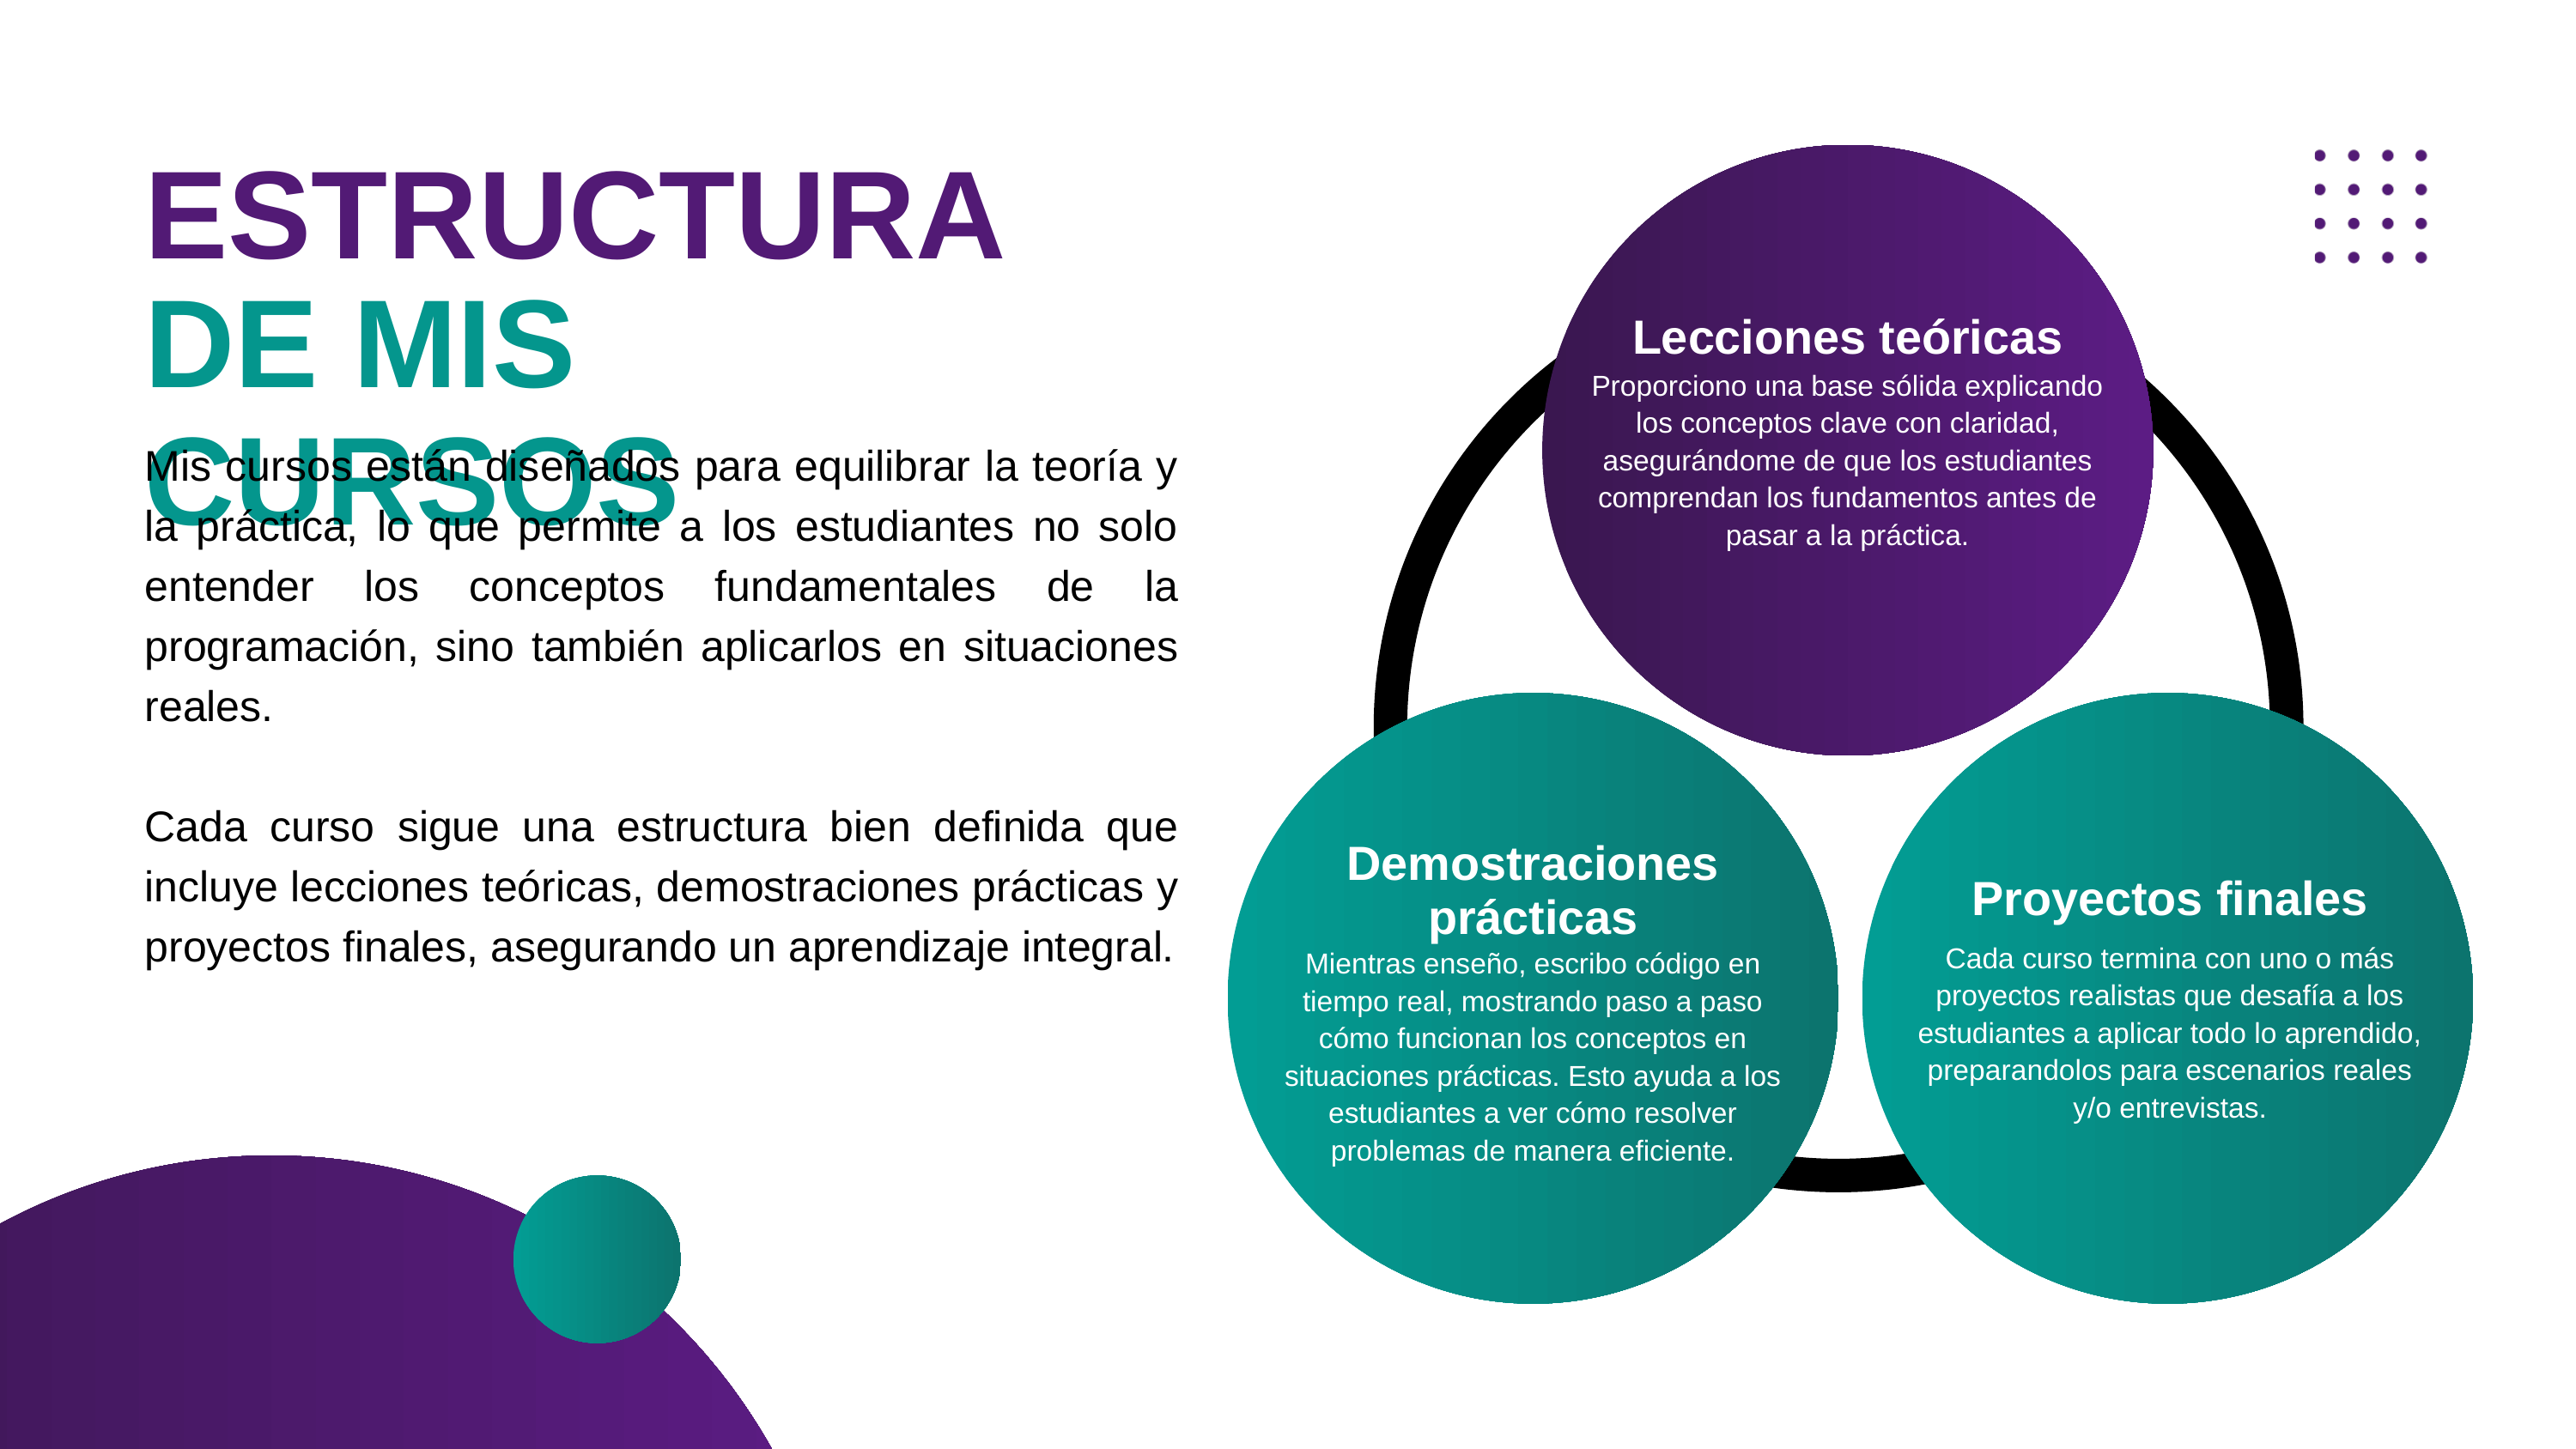

ESTRUCTURA
DE MIS CURSOS

Lecciones teóricas
Proporciono una base sólida explicando los conceptos clave con claridad, asegurándome de que los estudiantes comprendan los fundamentos antes de pasar a la práctica.
Mis cursos están diseñados para equilibrar la teoría y la práctica, lo que permite a los estudiantes no solo entender los conceptos fundamentales de la programación, sino también aplicarlos en situaciones reales.

Cada curso sigue una estructura bien definida que incluye lecciones teóricas, demostraciones prácticas y proyectos finales, asegurando un aprendizaje integral.

Demostraciones prácticas
Proyectos finales
Cada curso termina con uno o más proyectos realistas que desafía a los estudiantes a aplicar todo lo aprendido, preparandolos para escenarios reales y/o entrevistas.
Mientras enseño, escribo código en tiempo real, mostrando paso a paso cómo funcionan los conceptos en situaciones prácticas. Esto ayuda a los estudiantes a ver cómo resolver problemas de manera eficiente.